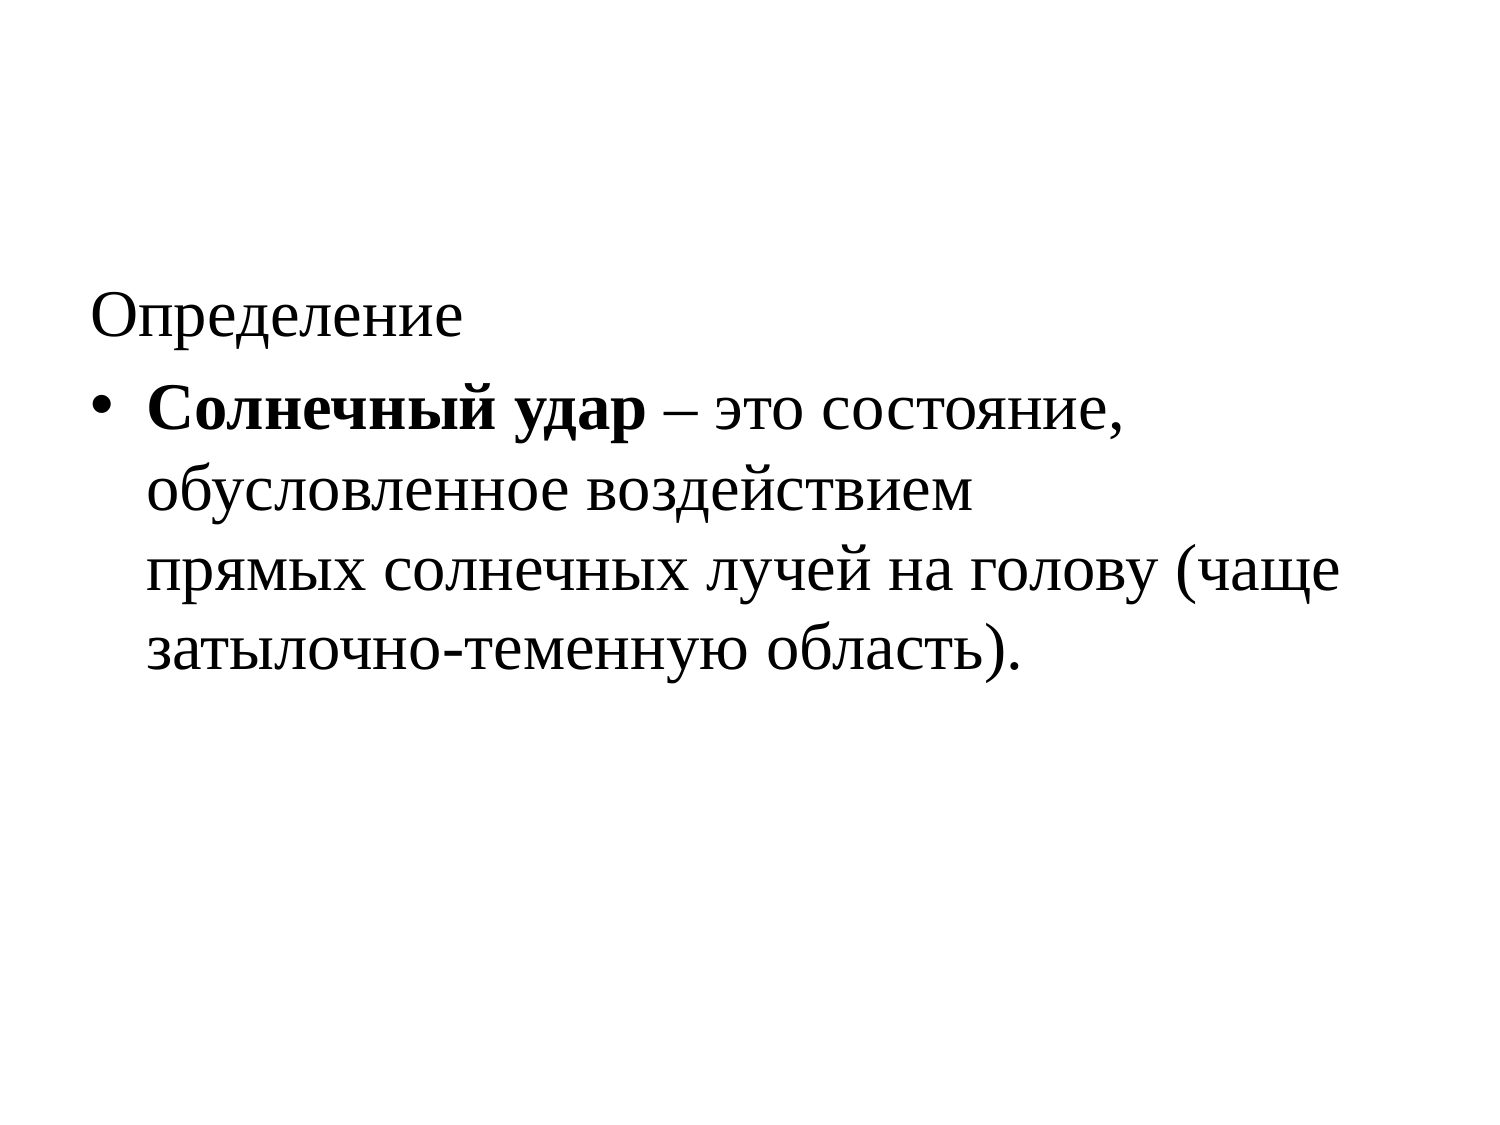

#
Определение
Солнечный удар – это состояние, обусловленное воздействием прямых солнечных лучей на голову (чаще затылочно-теменную область).